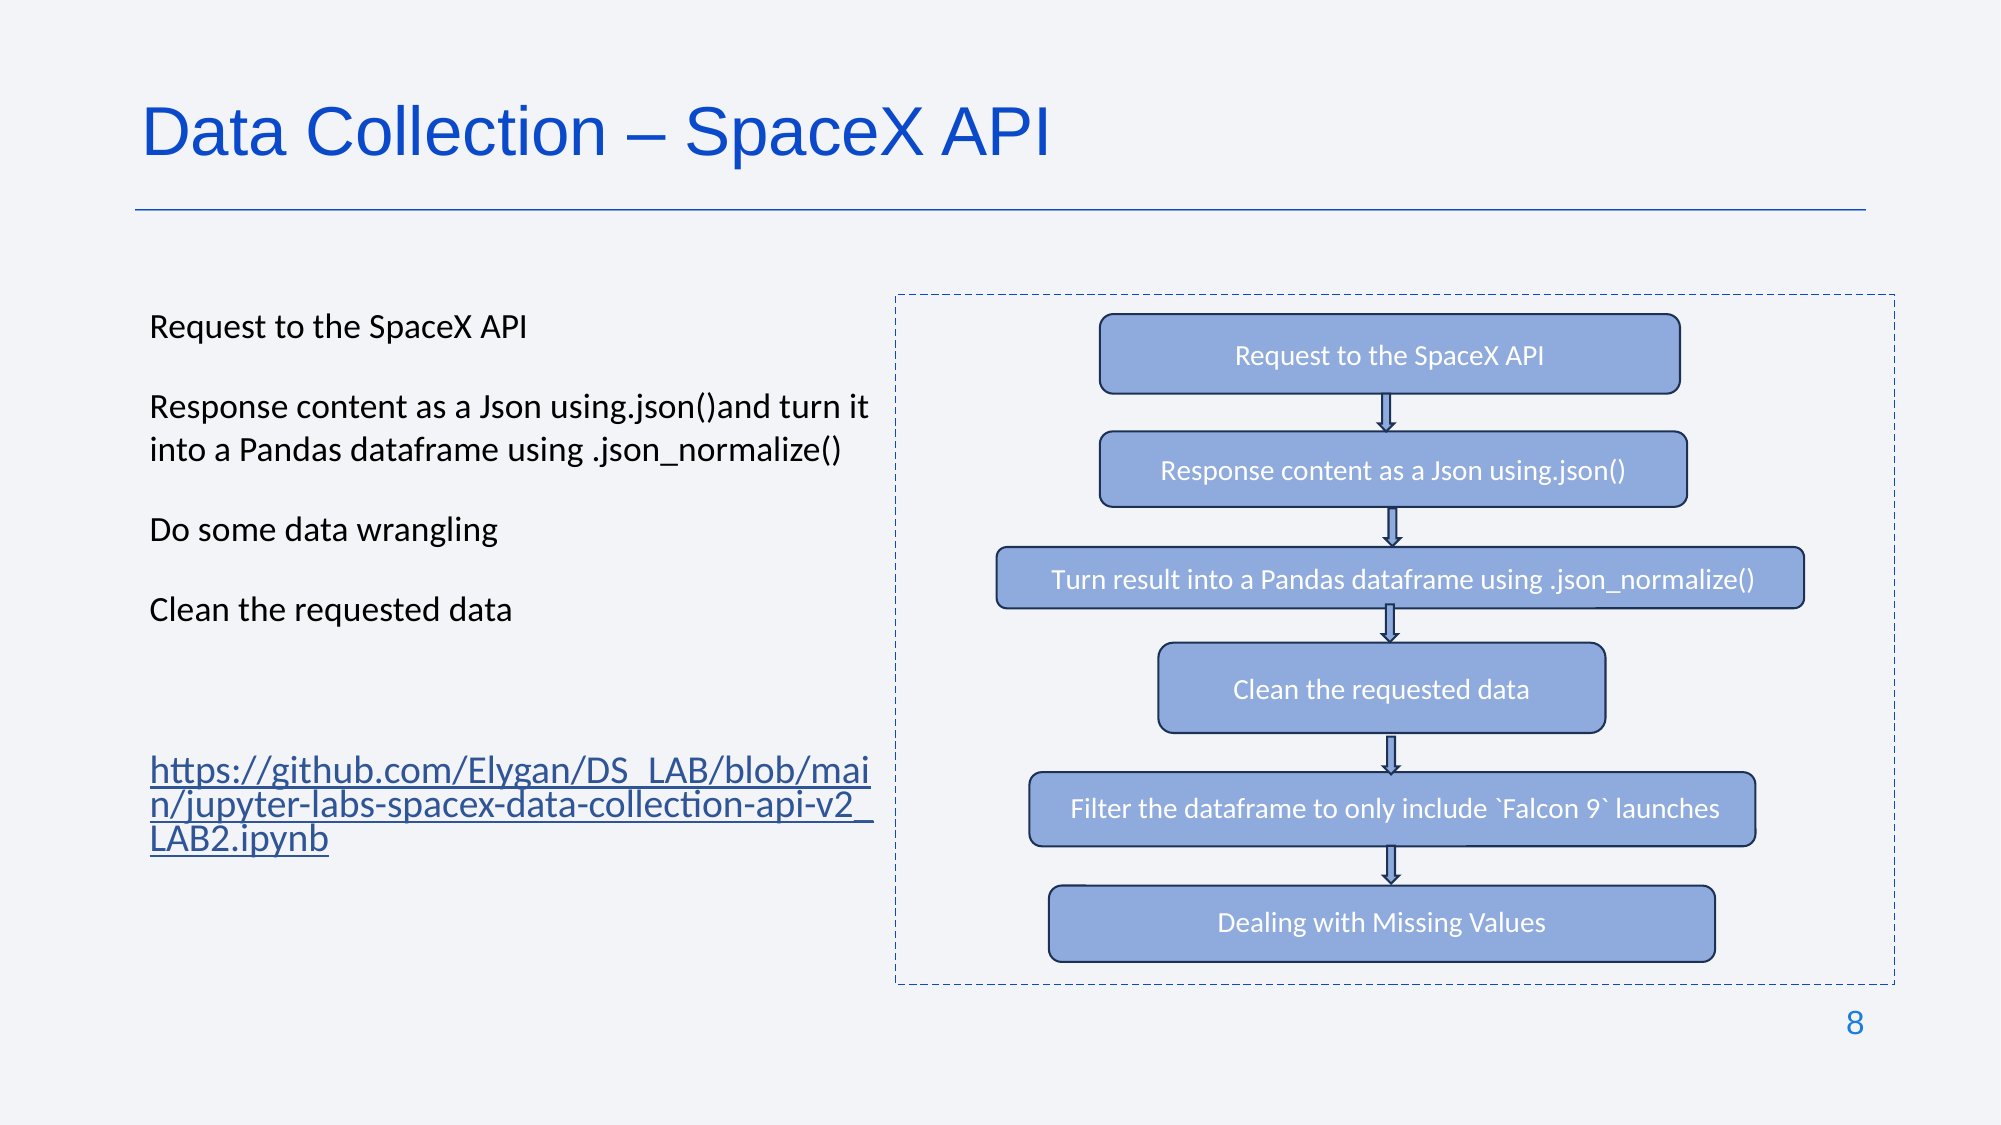

Data Collection – SpaceX API

Request to the SpaceX API
Response content as a Json using.json()and turn it into a Pandas dataframe using .json_normalize()
Do some data wrangling
Clean the requested data

https://github.com/Elygan/DS_LAB/blob/main/jupyter-labs-spacex-data-collection-api-v2_LAB2.ipynb
Request to the SpaceX API

Response content as a Json using.json()

 Turn result into a Pandas dataframe using .json_normalize()

Clean the requested data

 Filter the dataframe to only include `Falcon 9` launches

Dealing with Missing Values

8